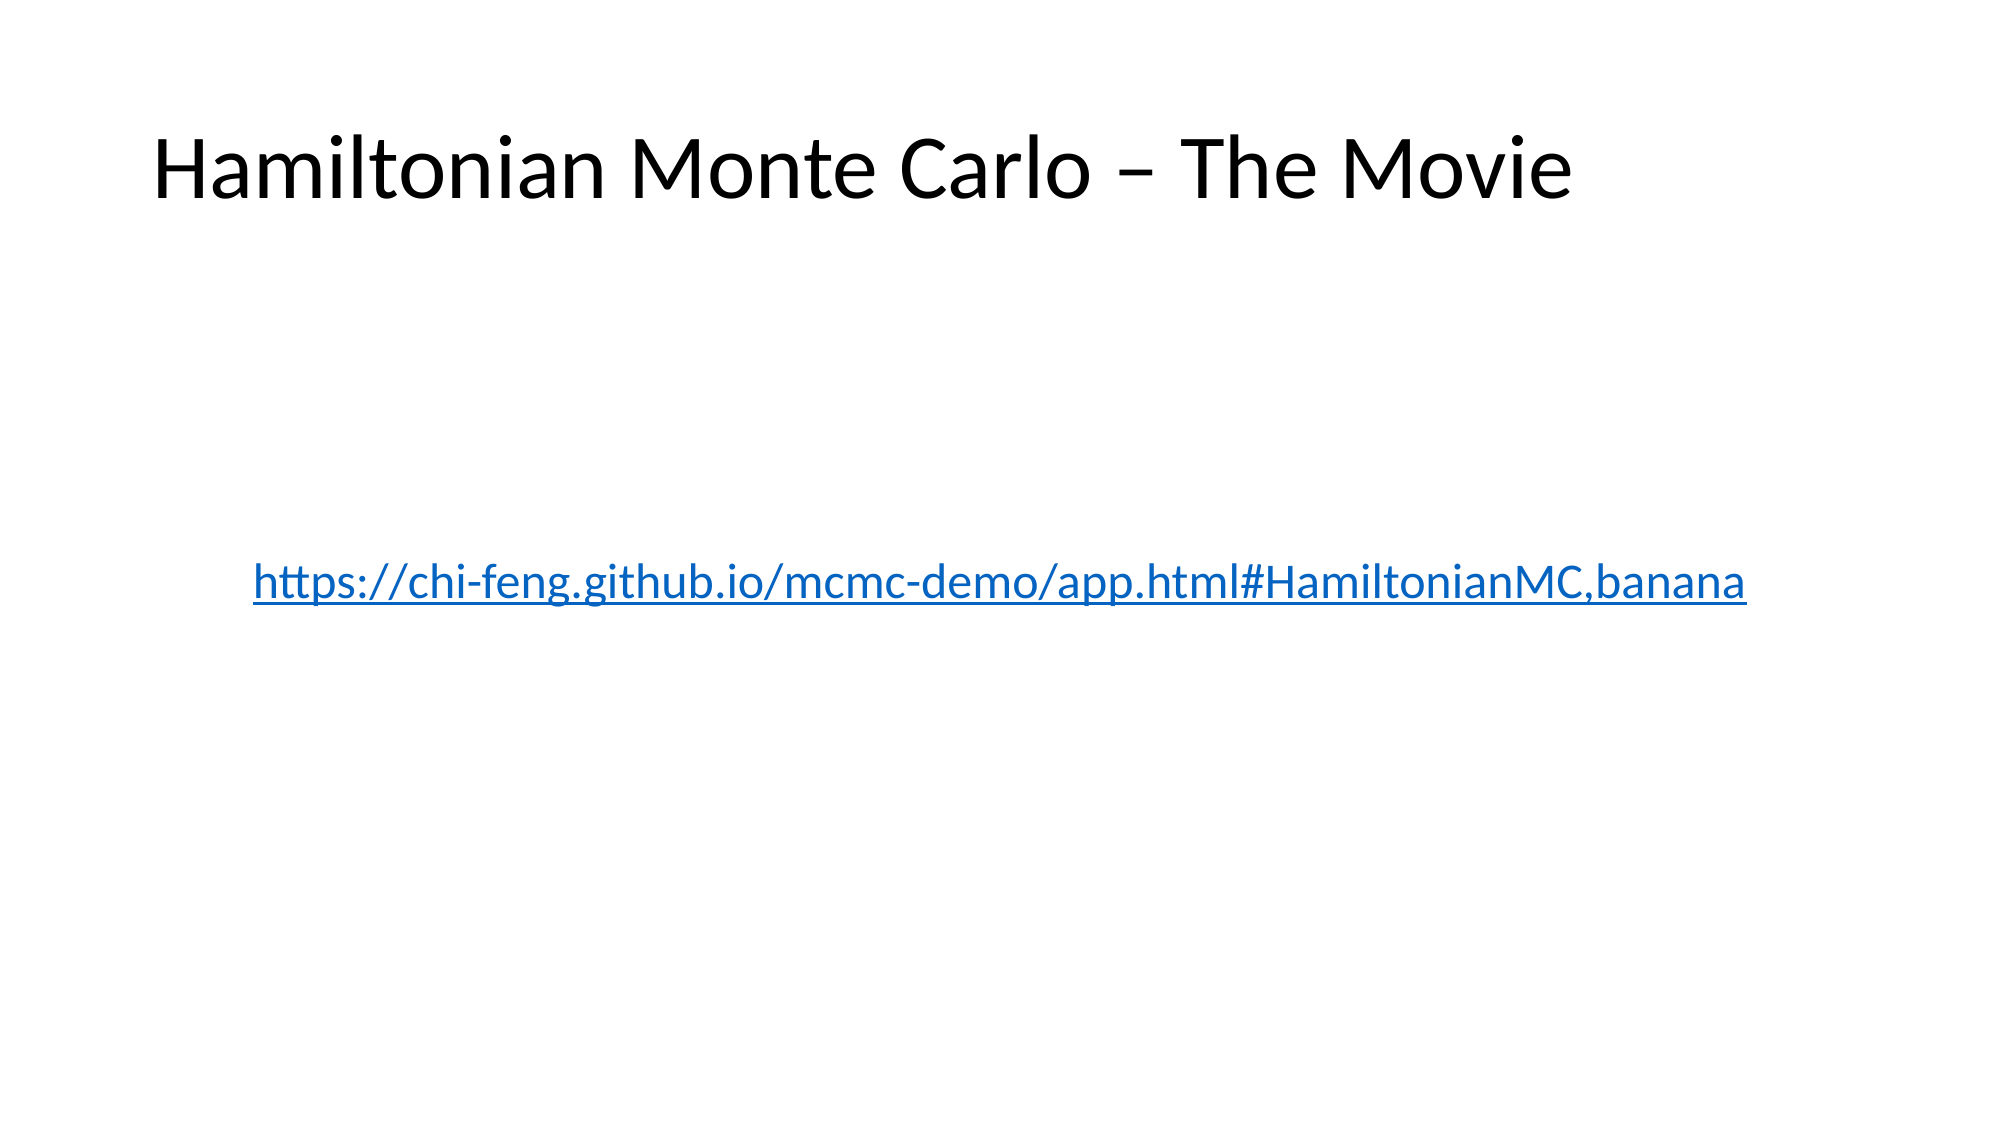

# Hamiltonian Monte Carlo – The Movie
https://chi-feng.github.io/mcmc-demo/app.html#HamiltonianMC,banana